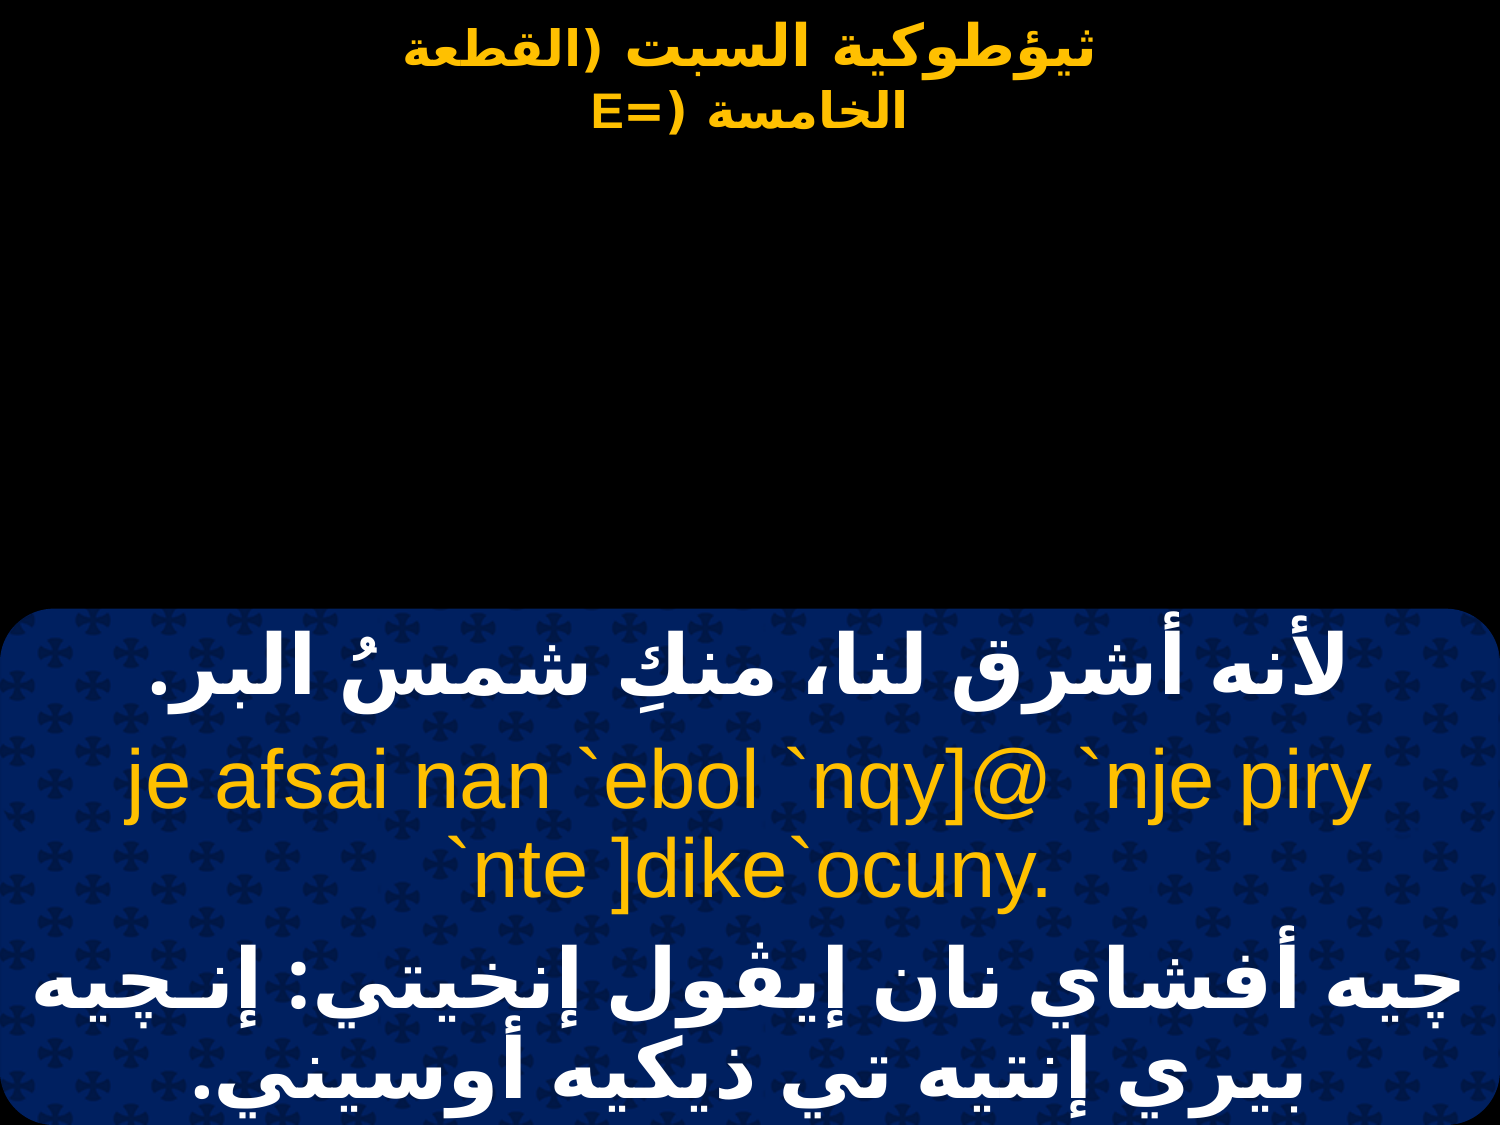

#
لأنه أشرق لنا، منكِ شمسُ البر.
je afsai nan `ebol `nqy]@ `nje piry `nte ]dike`ocuny.
چيه أفشاي نان إيڤول إنخيتي: إنـچيه بيري إنتيه تي ذيكيه أوسيني.